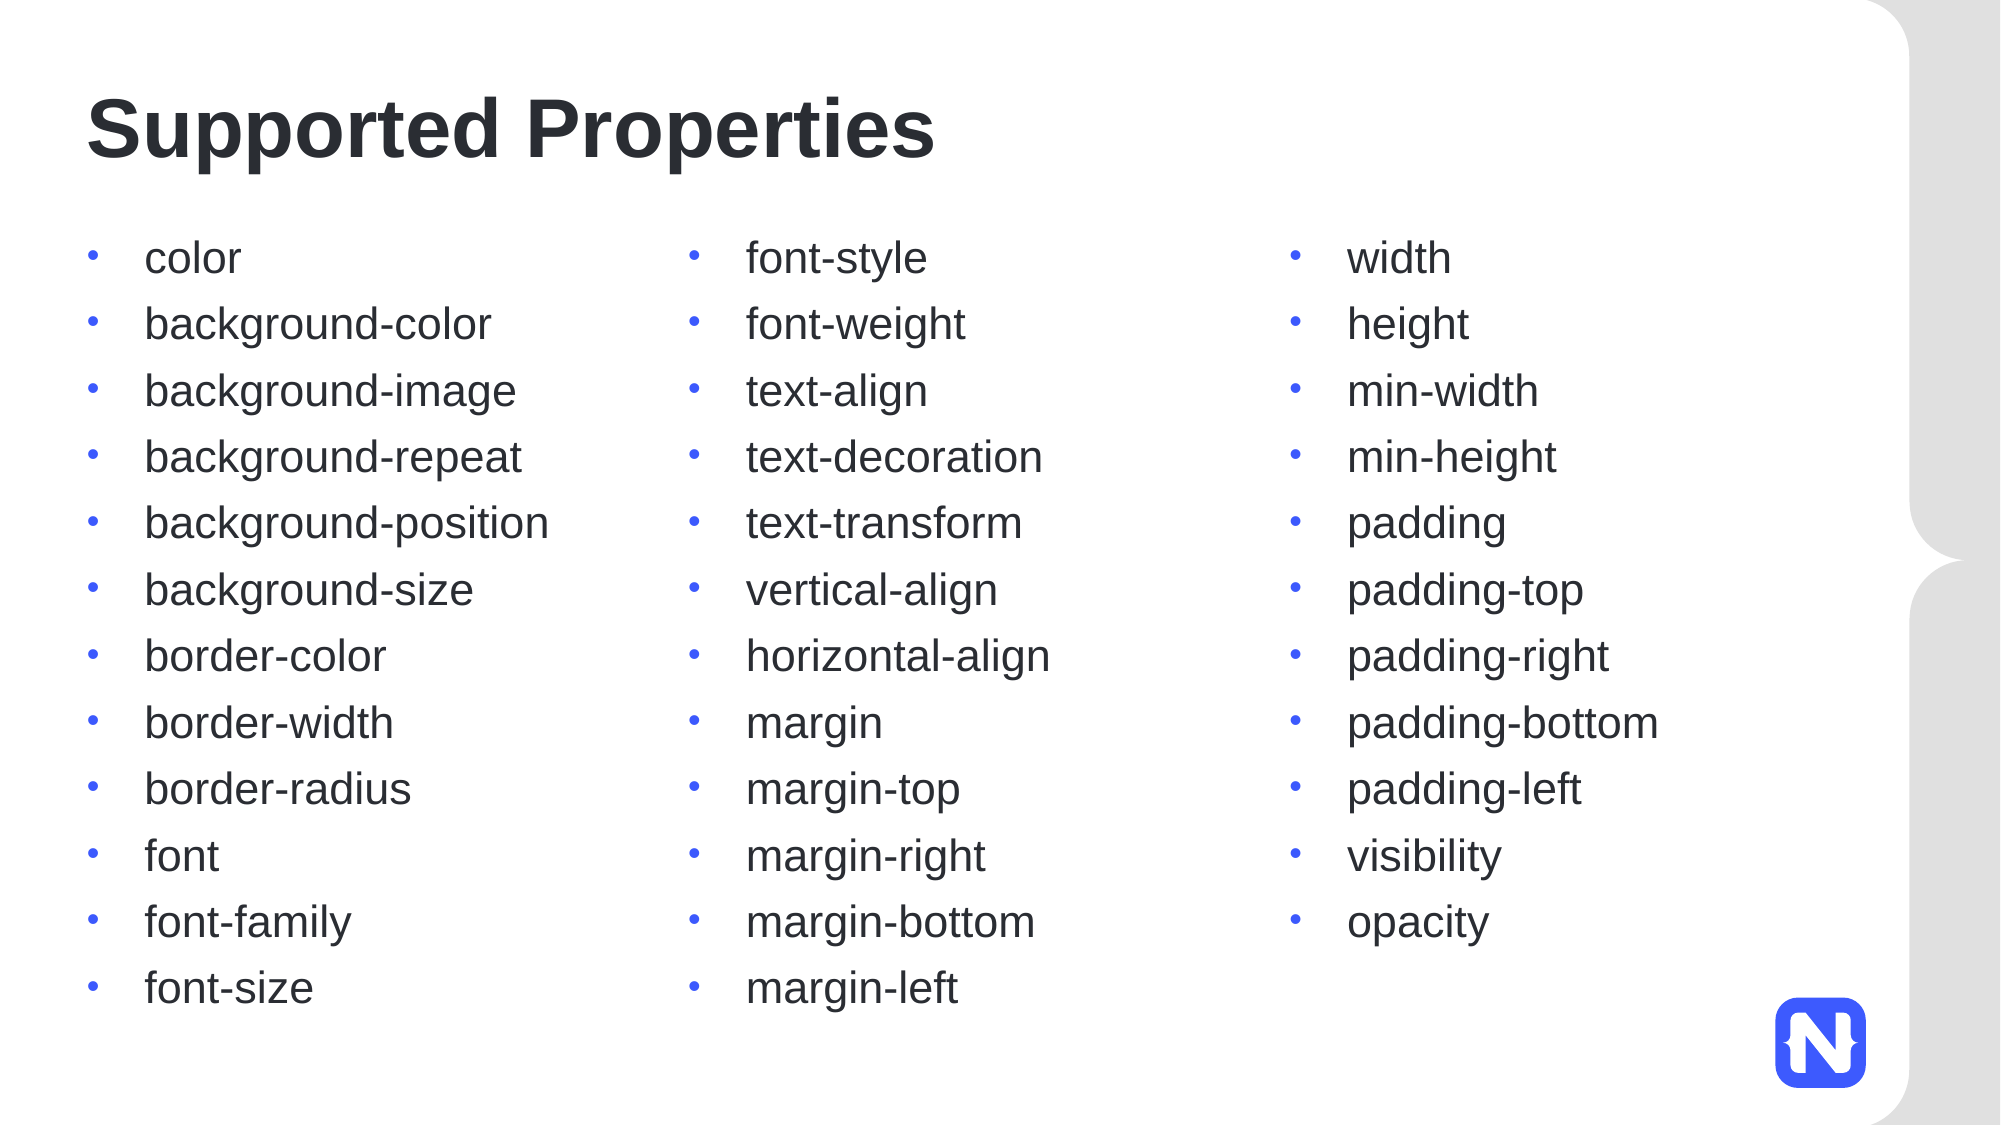

# Supported Properties
color
background-color
background-image
background-repeat
background-position
background-size
border-color
border-width
border-radius
font
font-family
font-size
font-style
font-weight
text-align
text-decoration
text-transform
vertical-align
horizontal-align
margin
margin-top
margin-right
margin-bottom
margin-left
width
height
min-width
min-height
padding
padding-top
padding-right
padding-bottom
padding-left
visibility
opacity